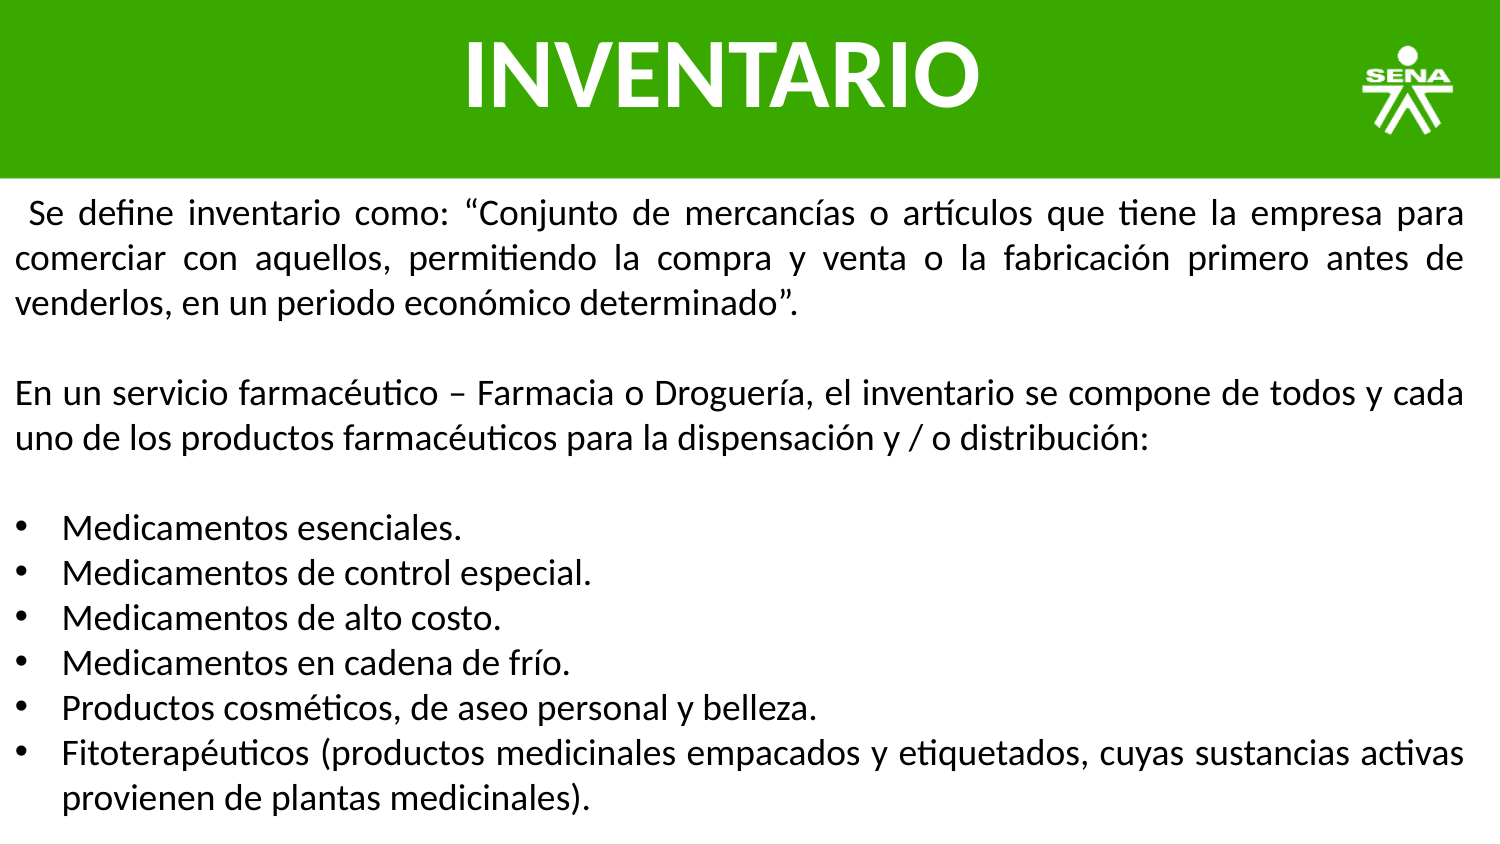

INVENTARIO
 Se define inventario como: “Conjunto de mercancías o artículos que tiene la empresa para comerciar con aquellos, permitiendo la compra y venta o la fabricación primero antes de venderlos, en un periodo económico determinado”.

En un servicio farmacéutico – Farmacia o Droguería, el inventario se compone de todos y cada uno de los productos farmacéuticos para la dispensación y / o distribución:

Medicamentos esenciales.
Medicamentos de control especial.
Medicamentos de alto costo.
Medicamentos en cadena de frío.
Productos cosméticos, de aseo personal y belleza.
Fitoterapéuticos (productos medicinales empacados y etiquetados, cuyas sustancias activas provienen de plantas medicinales).